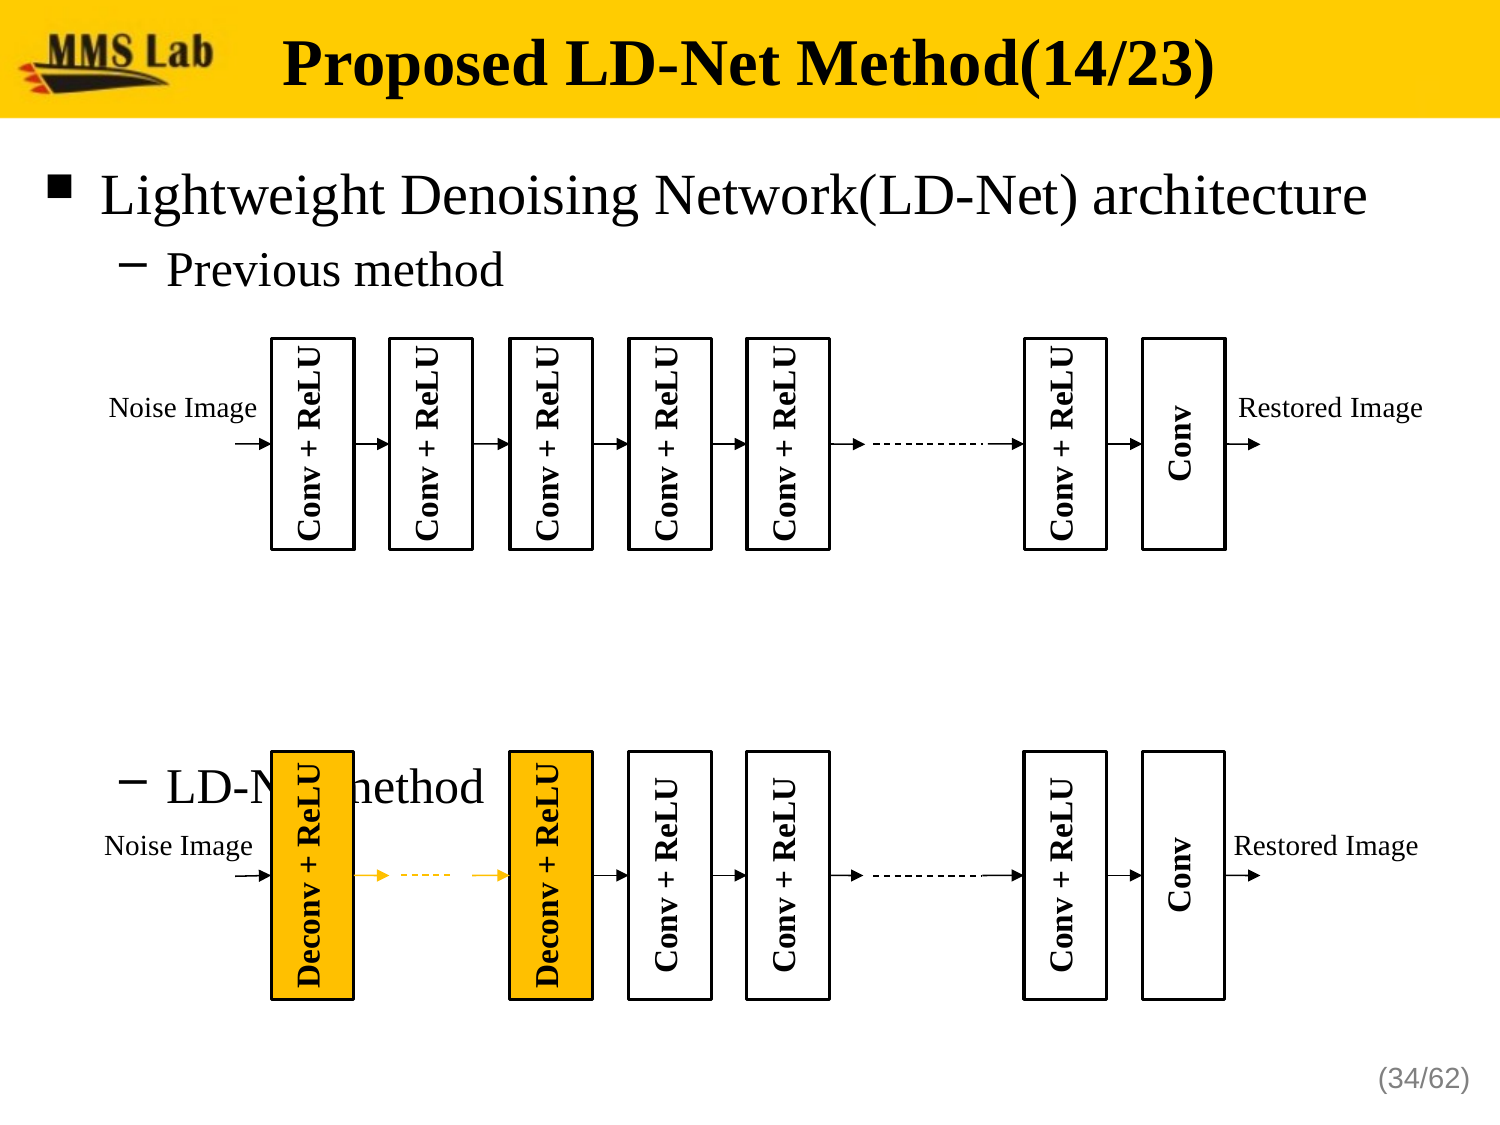

# Proposed LD-Net Method(14/23)
Lightweight Denoising Network(LD-Net) architecture
Previous method

LD-Net method

Conv + ReLU
Conv + ReLU
Conv + ReLU
Conv + ReLU
Conv + ReLU
Conv + ReLU
Conv
Noise Image
Restored Image
Deconv + ReLU
Deconv + ReLU
Conv + ReLU
Conv + ReLU
Conv + ReLU
Conv
Noise Image
Restored Image